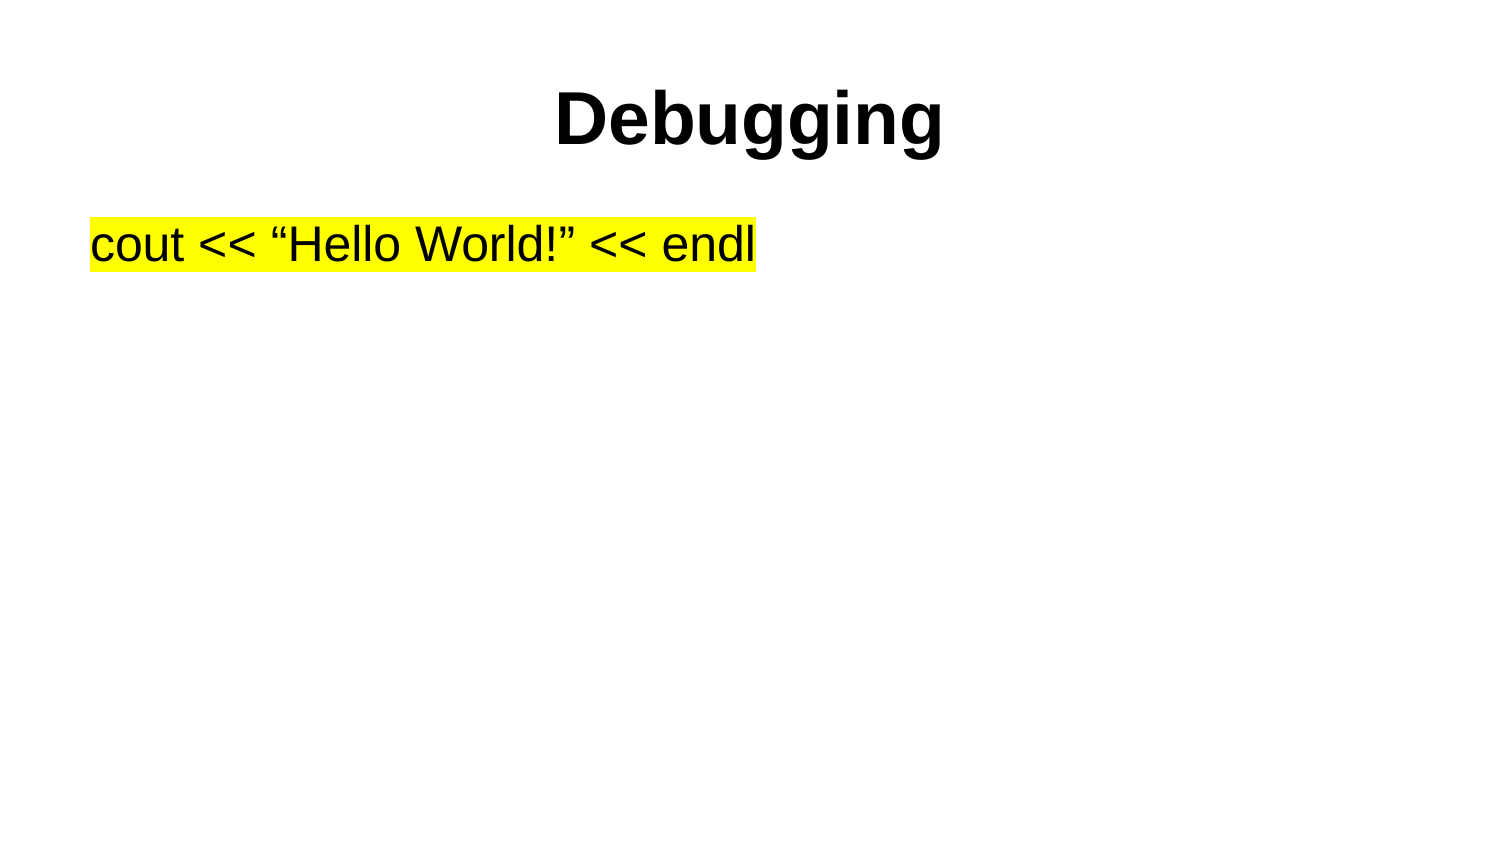

# Debugging
cout << “Hello World!” << endl